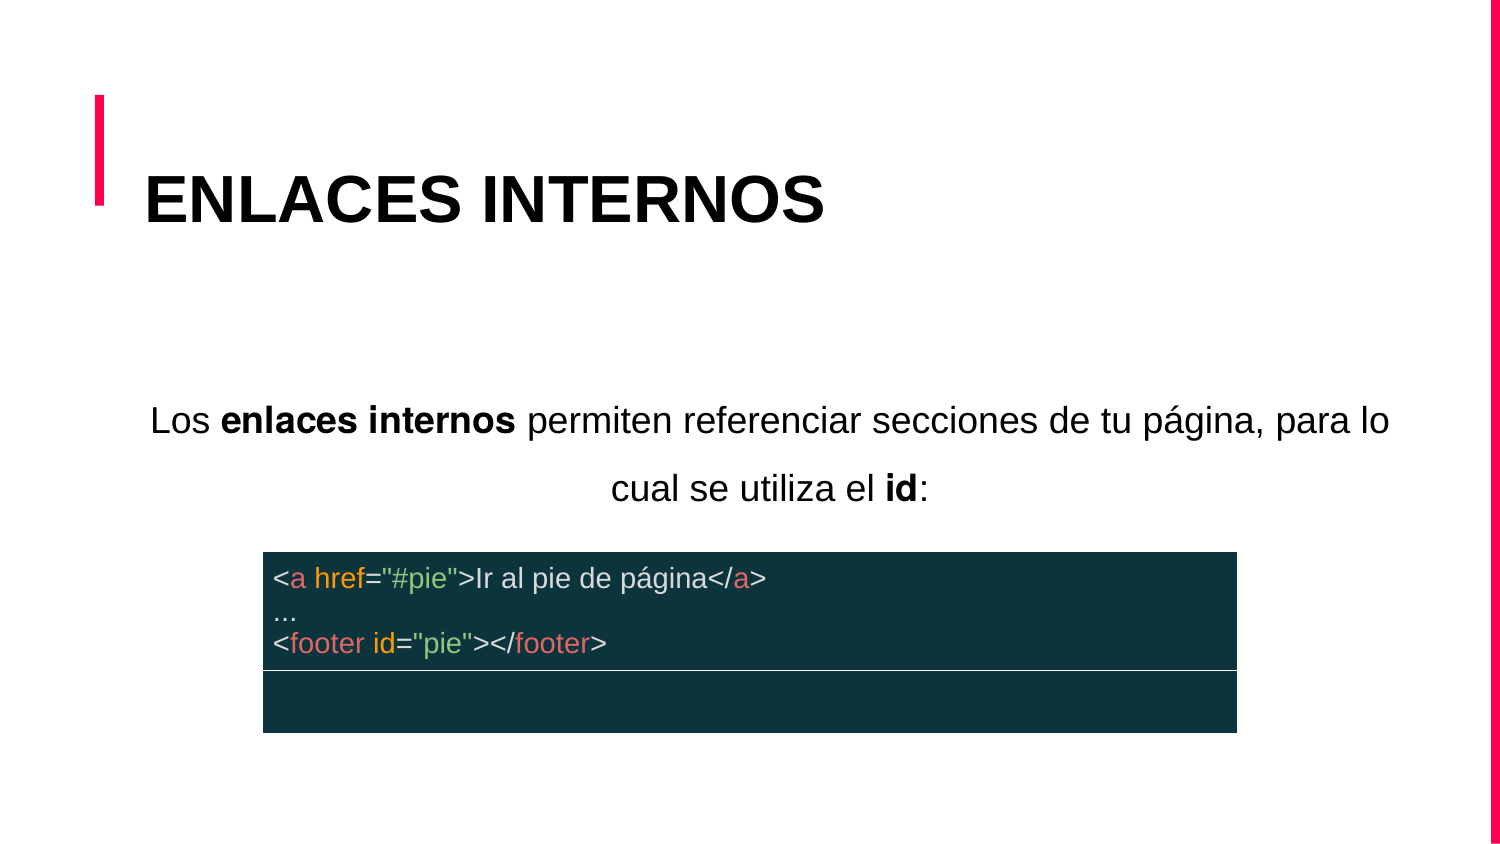

ENLACES INTERNOS
Los enlaces internos permiten referenciar secciones de tu página, para lo cual se utiliza el id:
| <a href="#pie">Ir al pie de página</a> ... <footer id="pie"></footer> |
| --- |
|  |